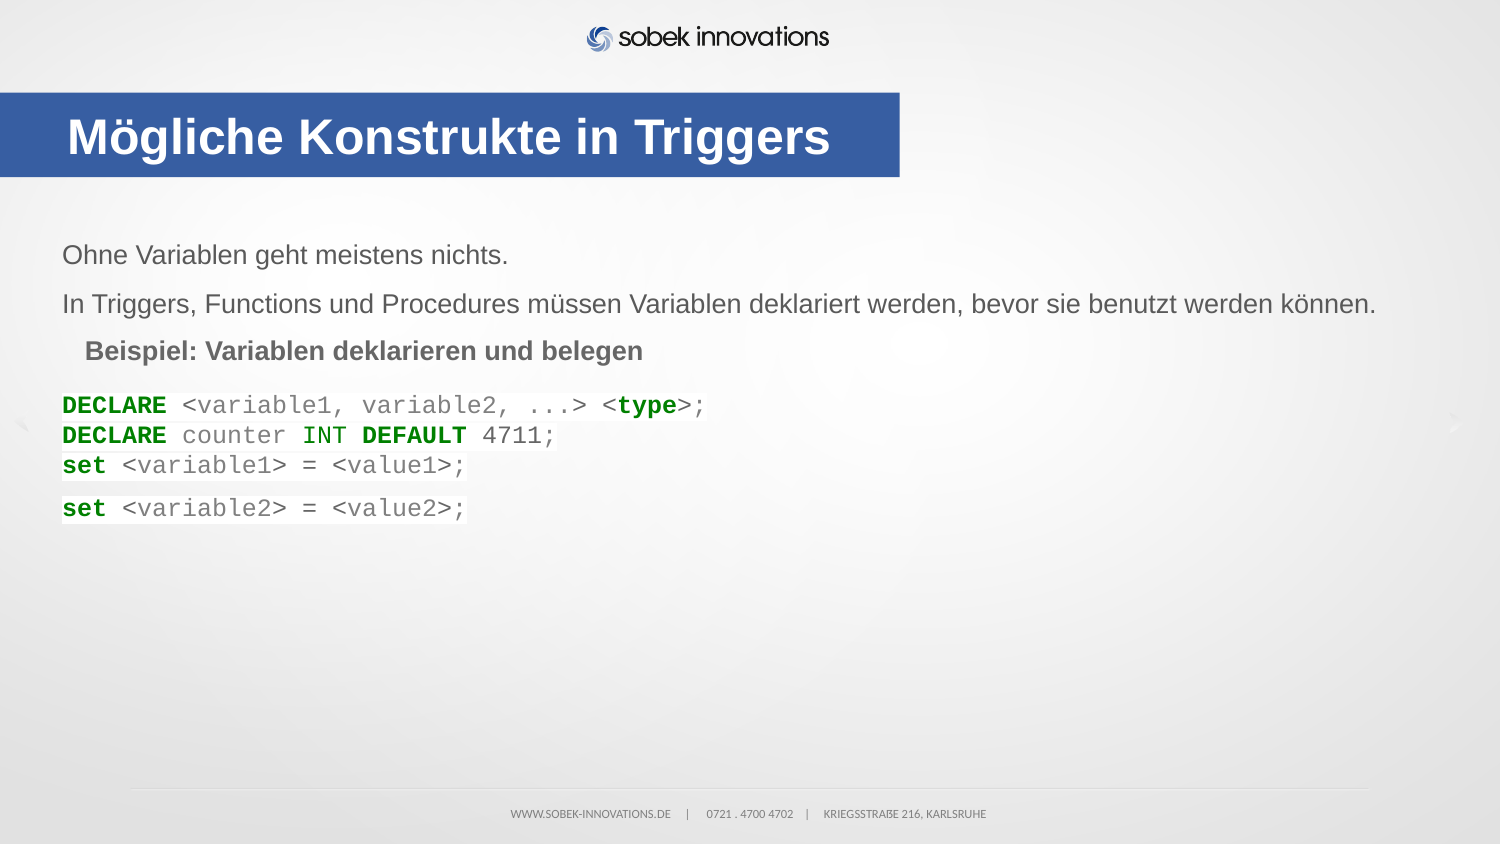

# Mögliche Konstrukte in Triggers
Ohne Variablen geht meistens nichts.
In Triggers, Functions und Procedures müssen Variablen deklariert werden, bevor sie benutzt werden können.
Beispiel: Variablen deklarieren und belegen
DECLARE <variable1, variable2, ...> <type>;
DECLARE counter INT DEFAULT 4711;
set <variable1> = <value1>;
set <variable2> = <value2>;